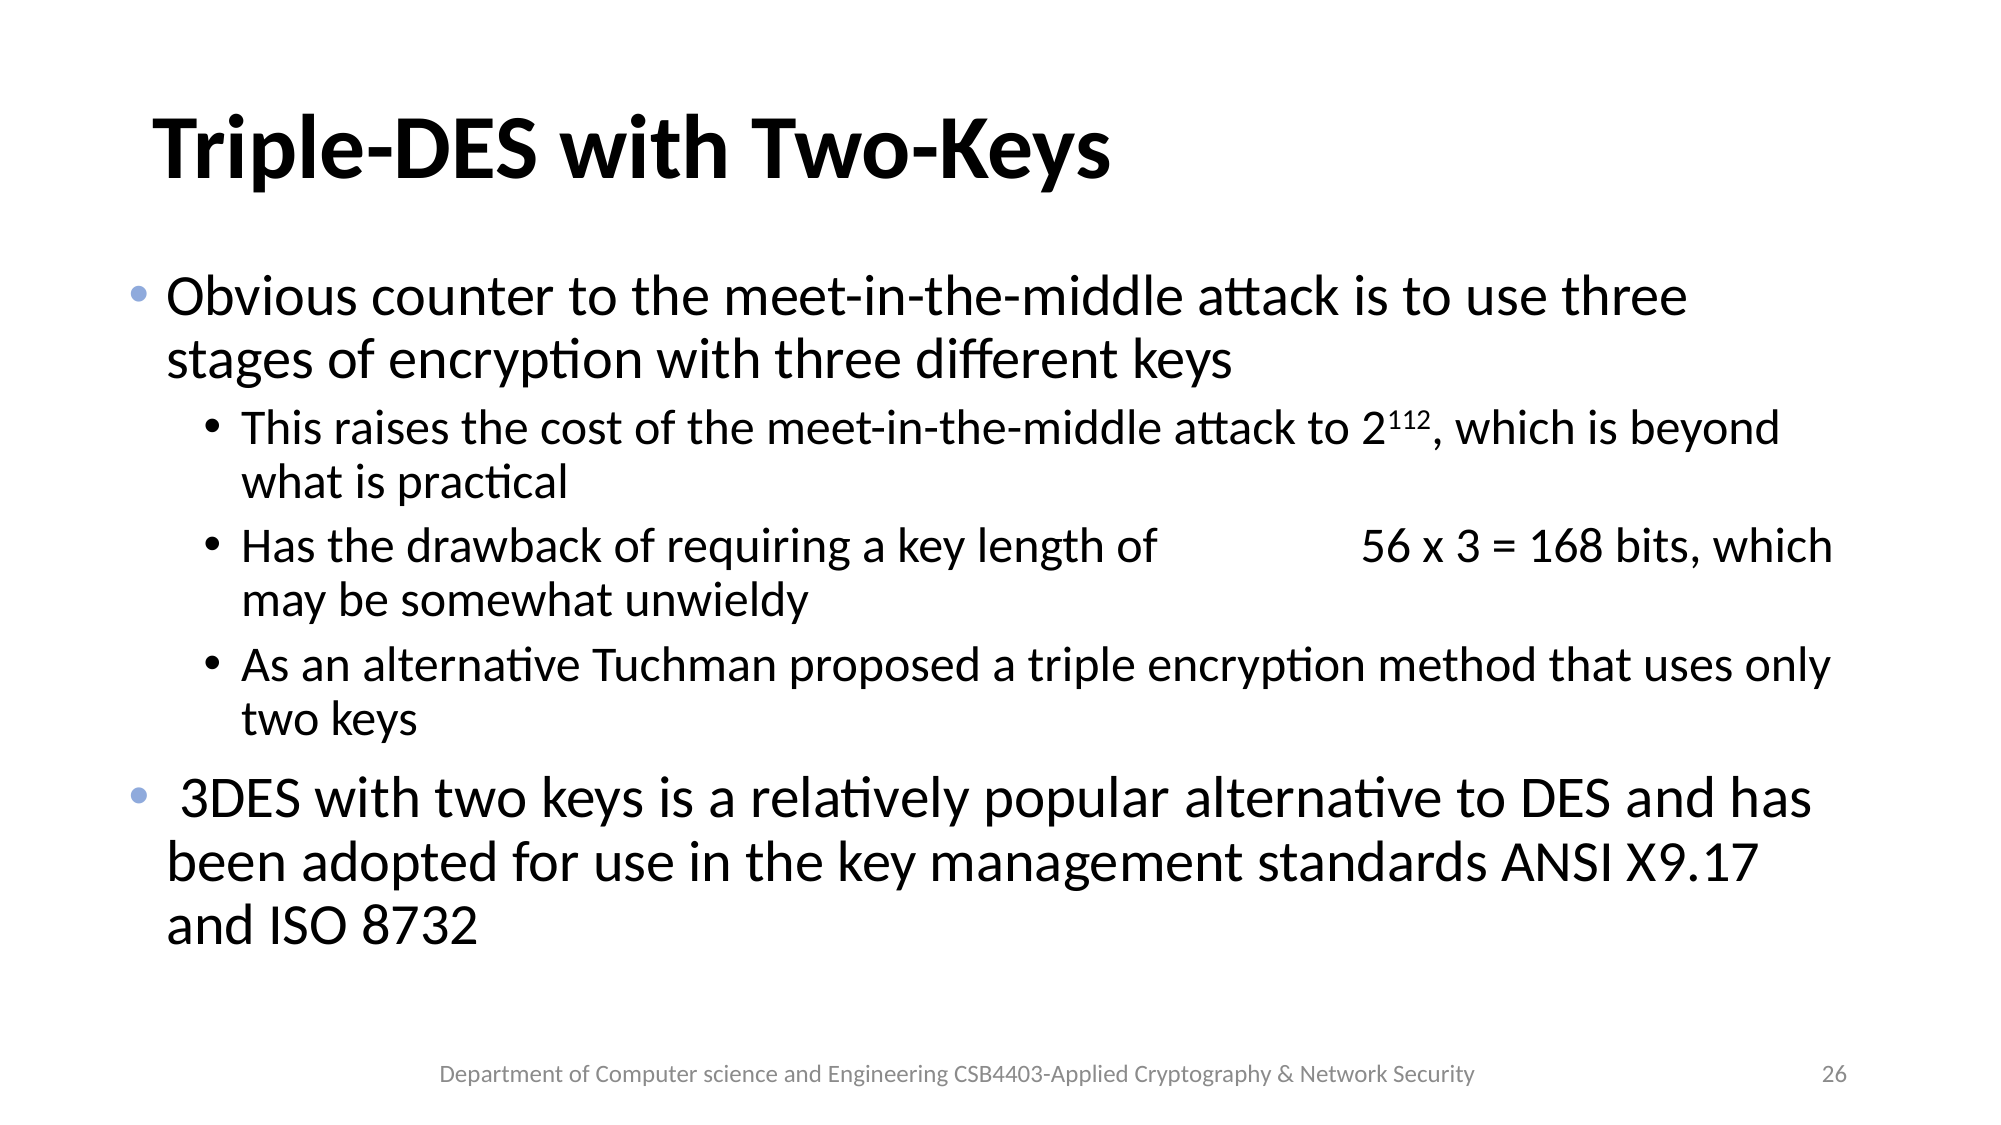

# Triple-DES with Two-Keys
Obvious counter to the meet-in-the-middle attack is to use three stages of encryption with three different keys
This raises the cost of the meet-in-the-middle attack to 2112, which is beyond what is practical
Has the drawback of requiring a key length of                  56 x 3 = 168 bits, which may be somewhat unwieldy
As an alternative Tuchman proposed a triple encryption method that uses only two keys
 3DES with two keys is a relatively popular alternative to DES and has been adopted for use in the key management standards ANSI X9.17 and ISO 8732

Department of Computer science and Engineering CSB4403-Applied Cryptography & Network Security
26